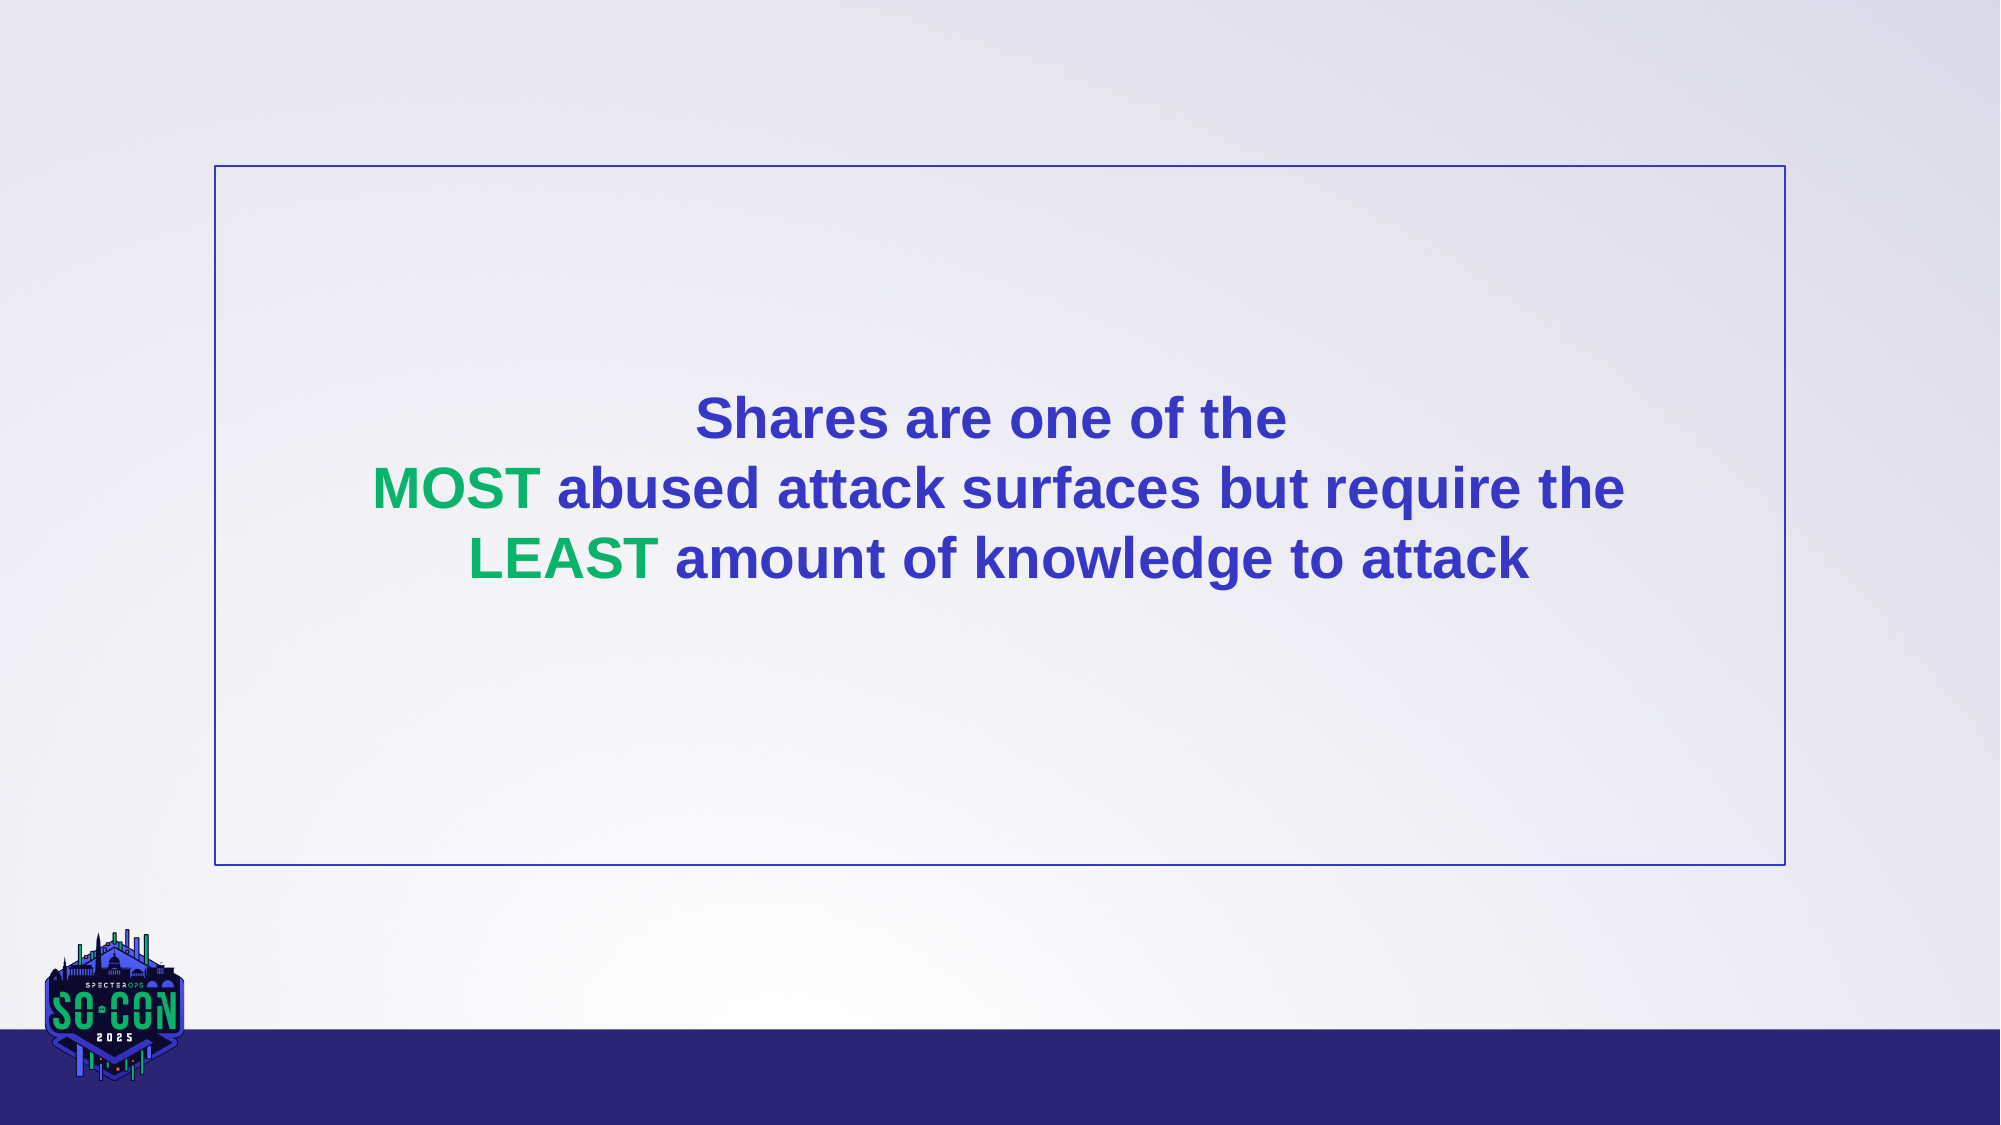

Shares are one of the
MOST abused attack surfaces but require the
LEAST amount of knowledge to attack